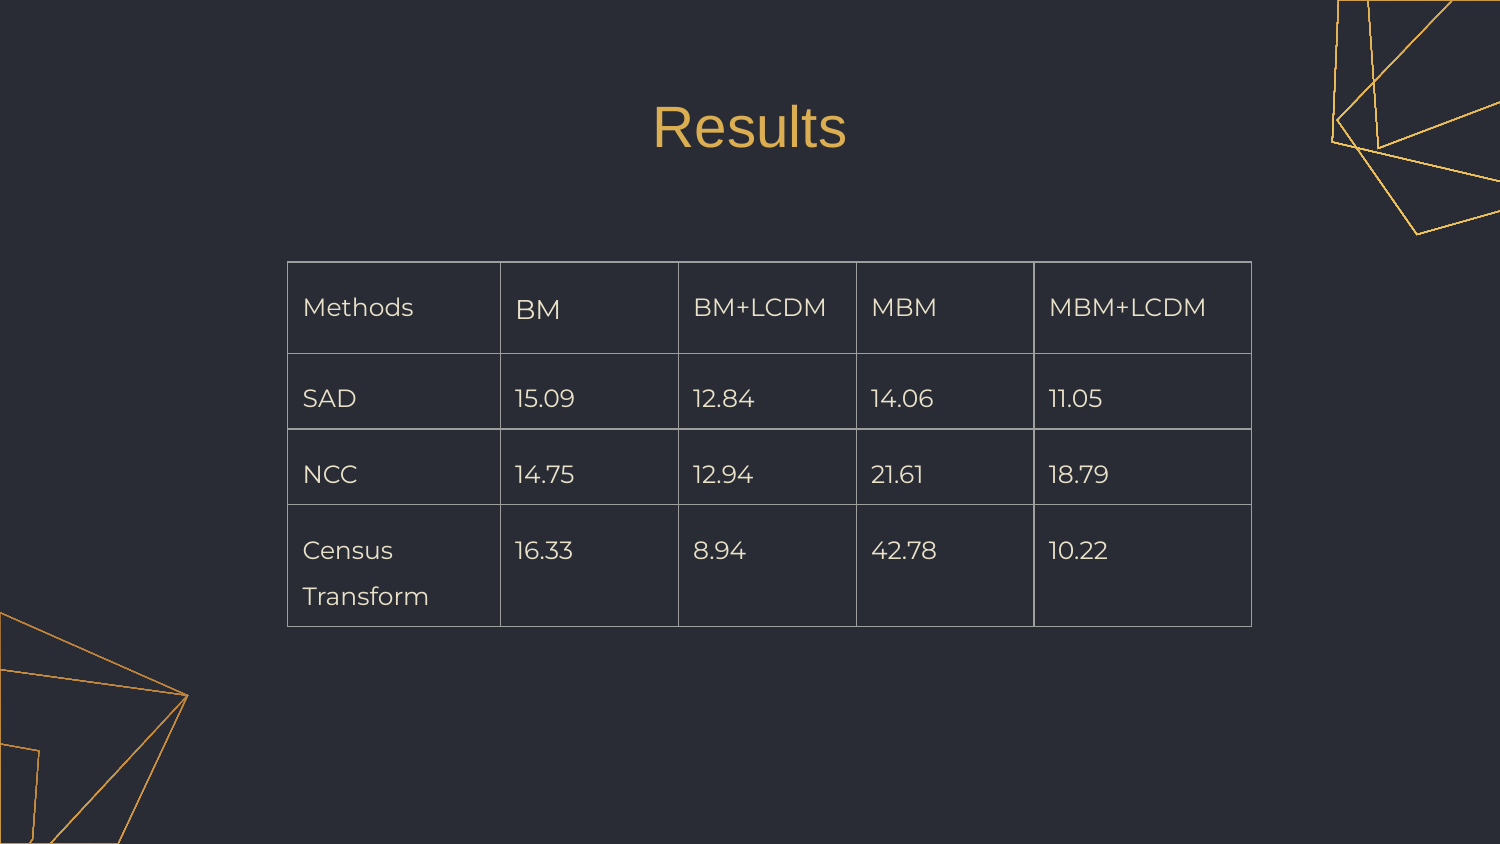

# Results
| Methods | BM | BM+LCDM | MBM | MBM+LCDM |
| --- | --- | --- | --- | --- |
| SAD | 15.09 | 12.84 | 14.06 | 11.05 |
| NCC | 14.75 | 12.94 | 21.61 | 18.79 |
| Census Transform | 16.33 | 8.94 | 42.78 | 10.22 |